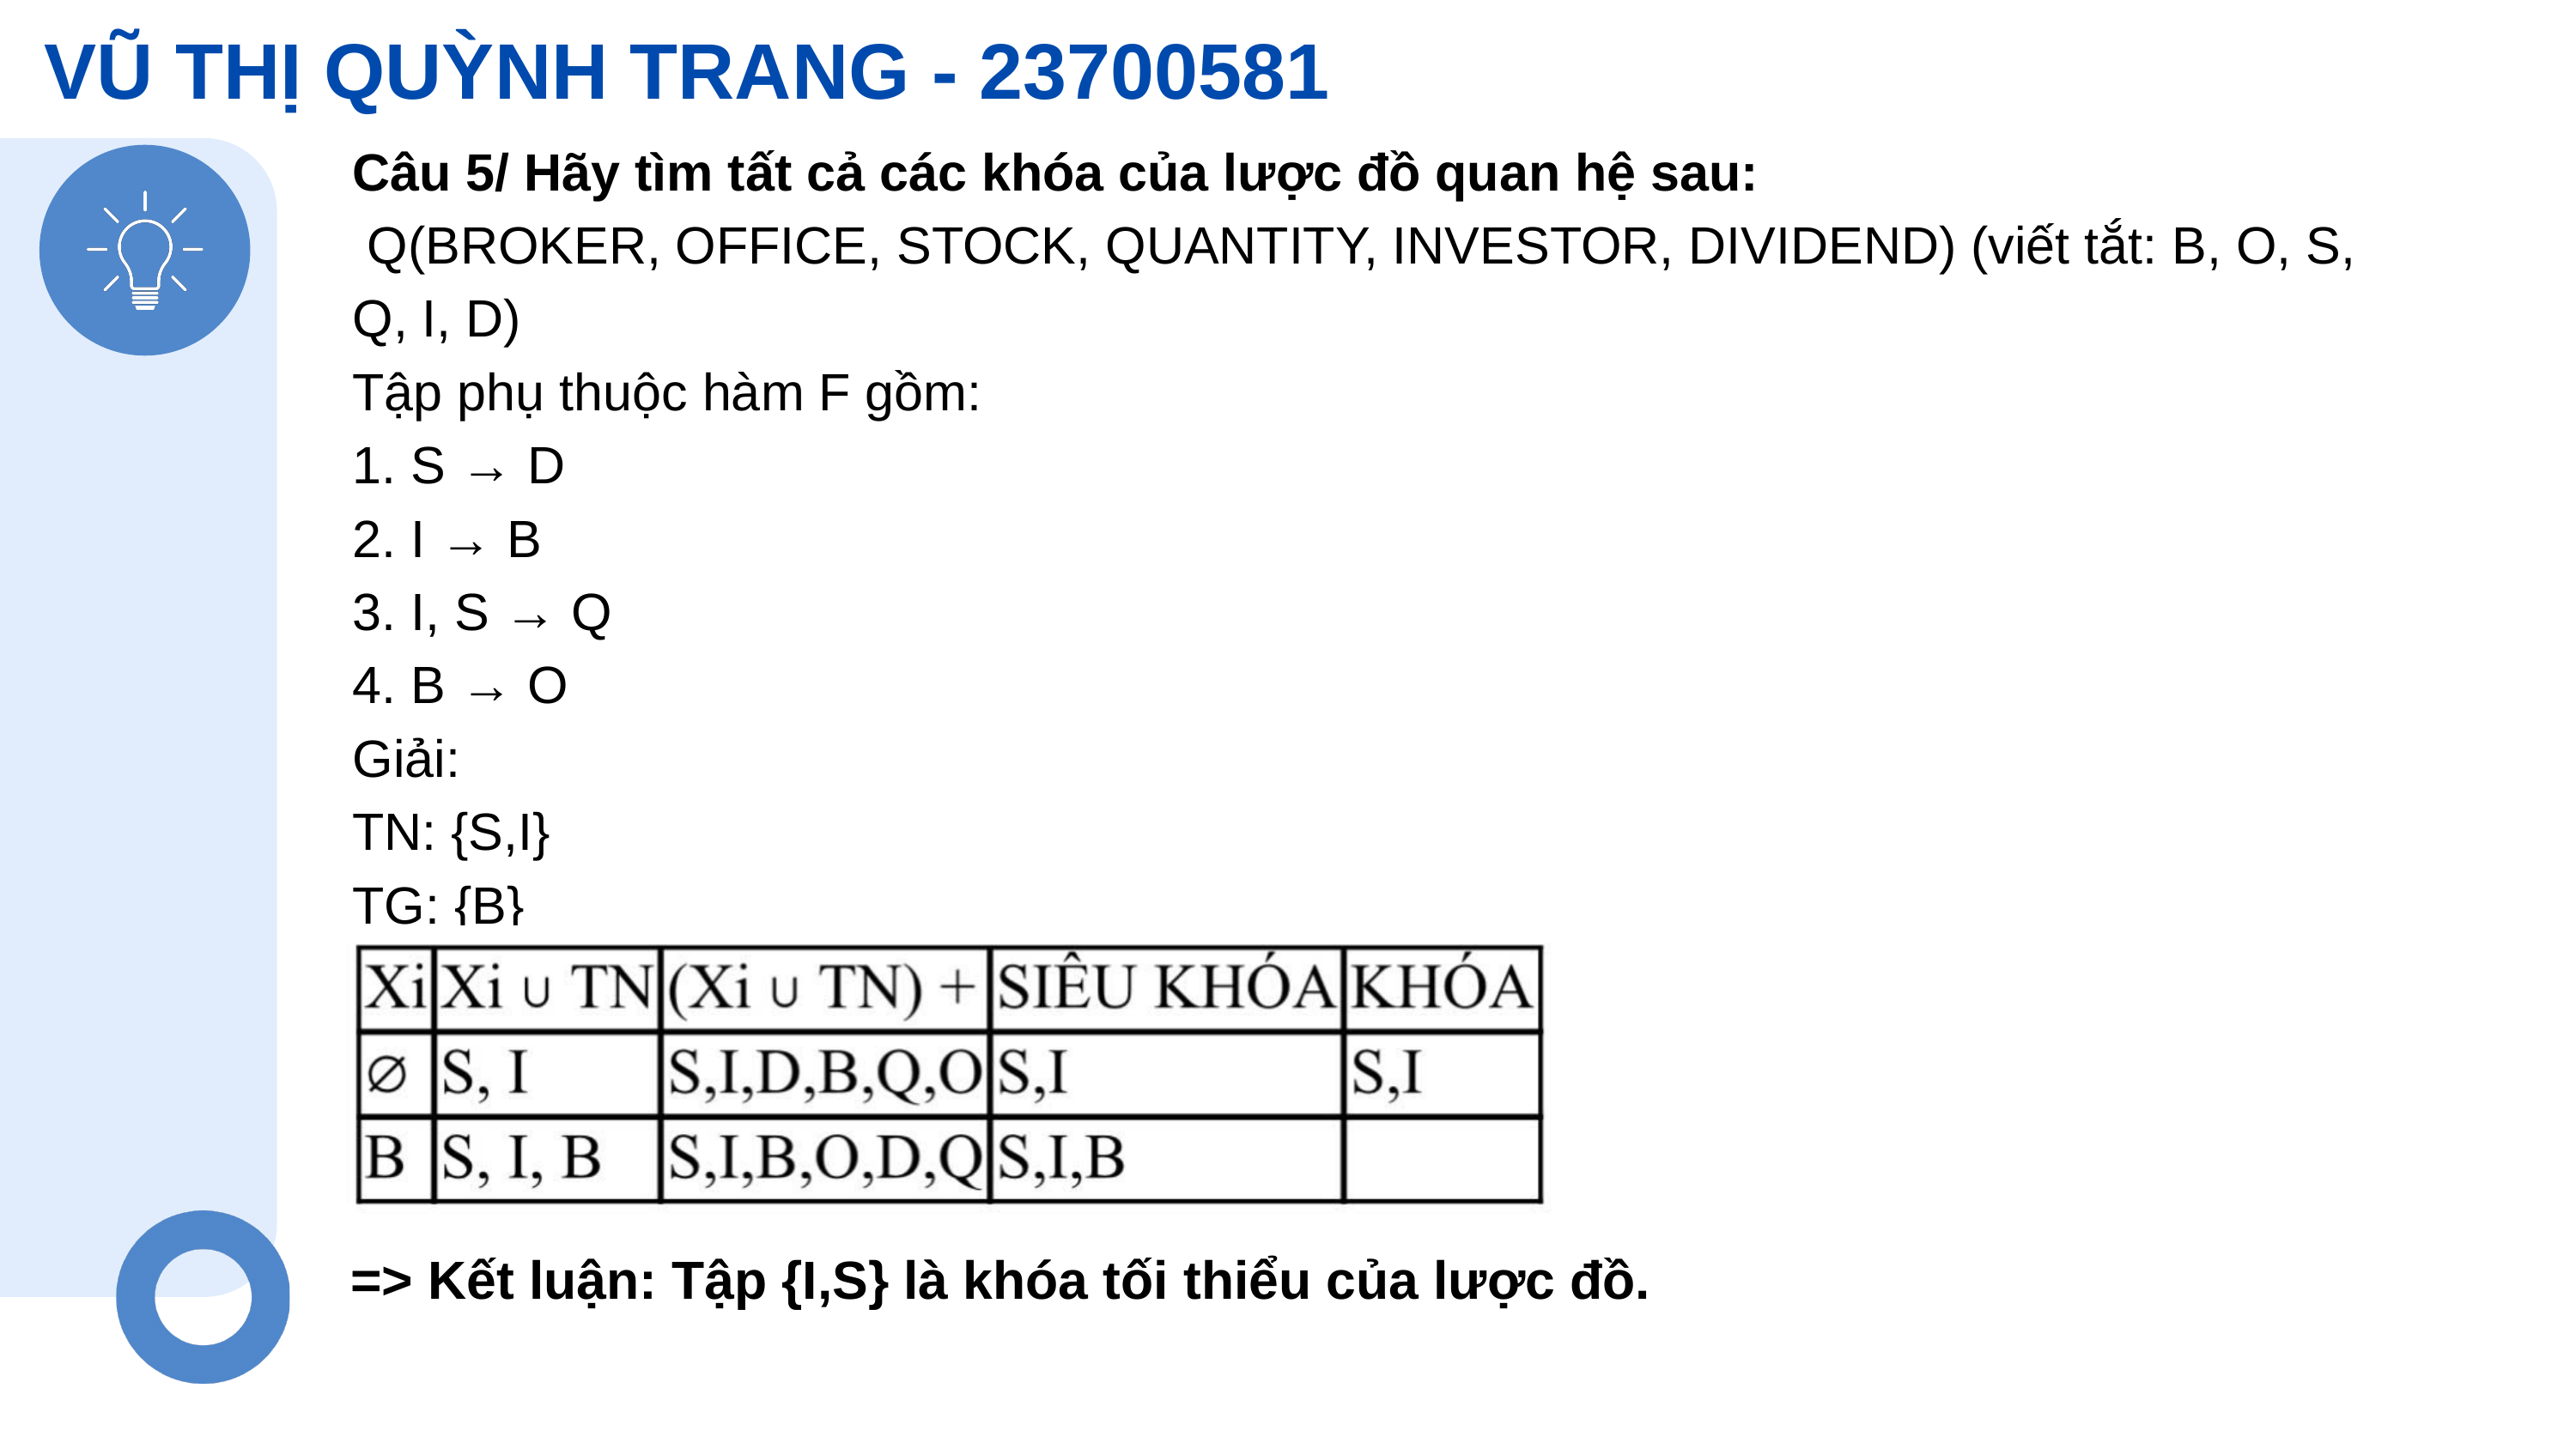

VŨ THỊ QUỲNH TRANG - 23700581

Câu 5/ Hãy tìm tất cả các khóa của lược đồ quan hệ sau:
 Q(BROKER, OFFICE, STOCK, QUANTITY, INVESTOR, DIVIDEND) (viết tắt: B, O, S, Q, I, D)
Tập phụ thuộc hàm F gồm:
1. S → D
2. I → B
3. I, S → Q
4. B → O
Giải:
TN: {S,I}
TG: {B}
Bảng xác định bao đóng, siêu khóa, khóa:

=> Kết luận: Tập {I,S} là khóa tối thiểu của lược đồ.